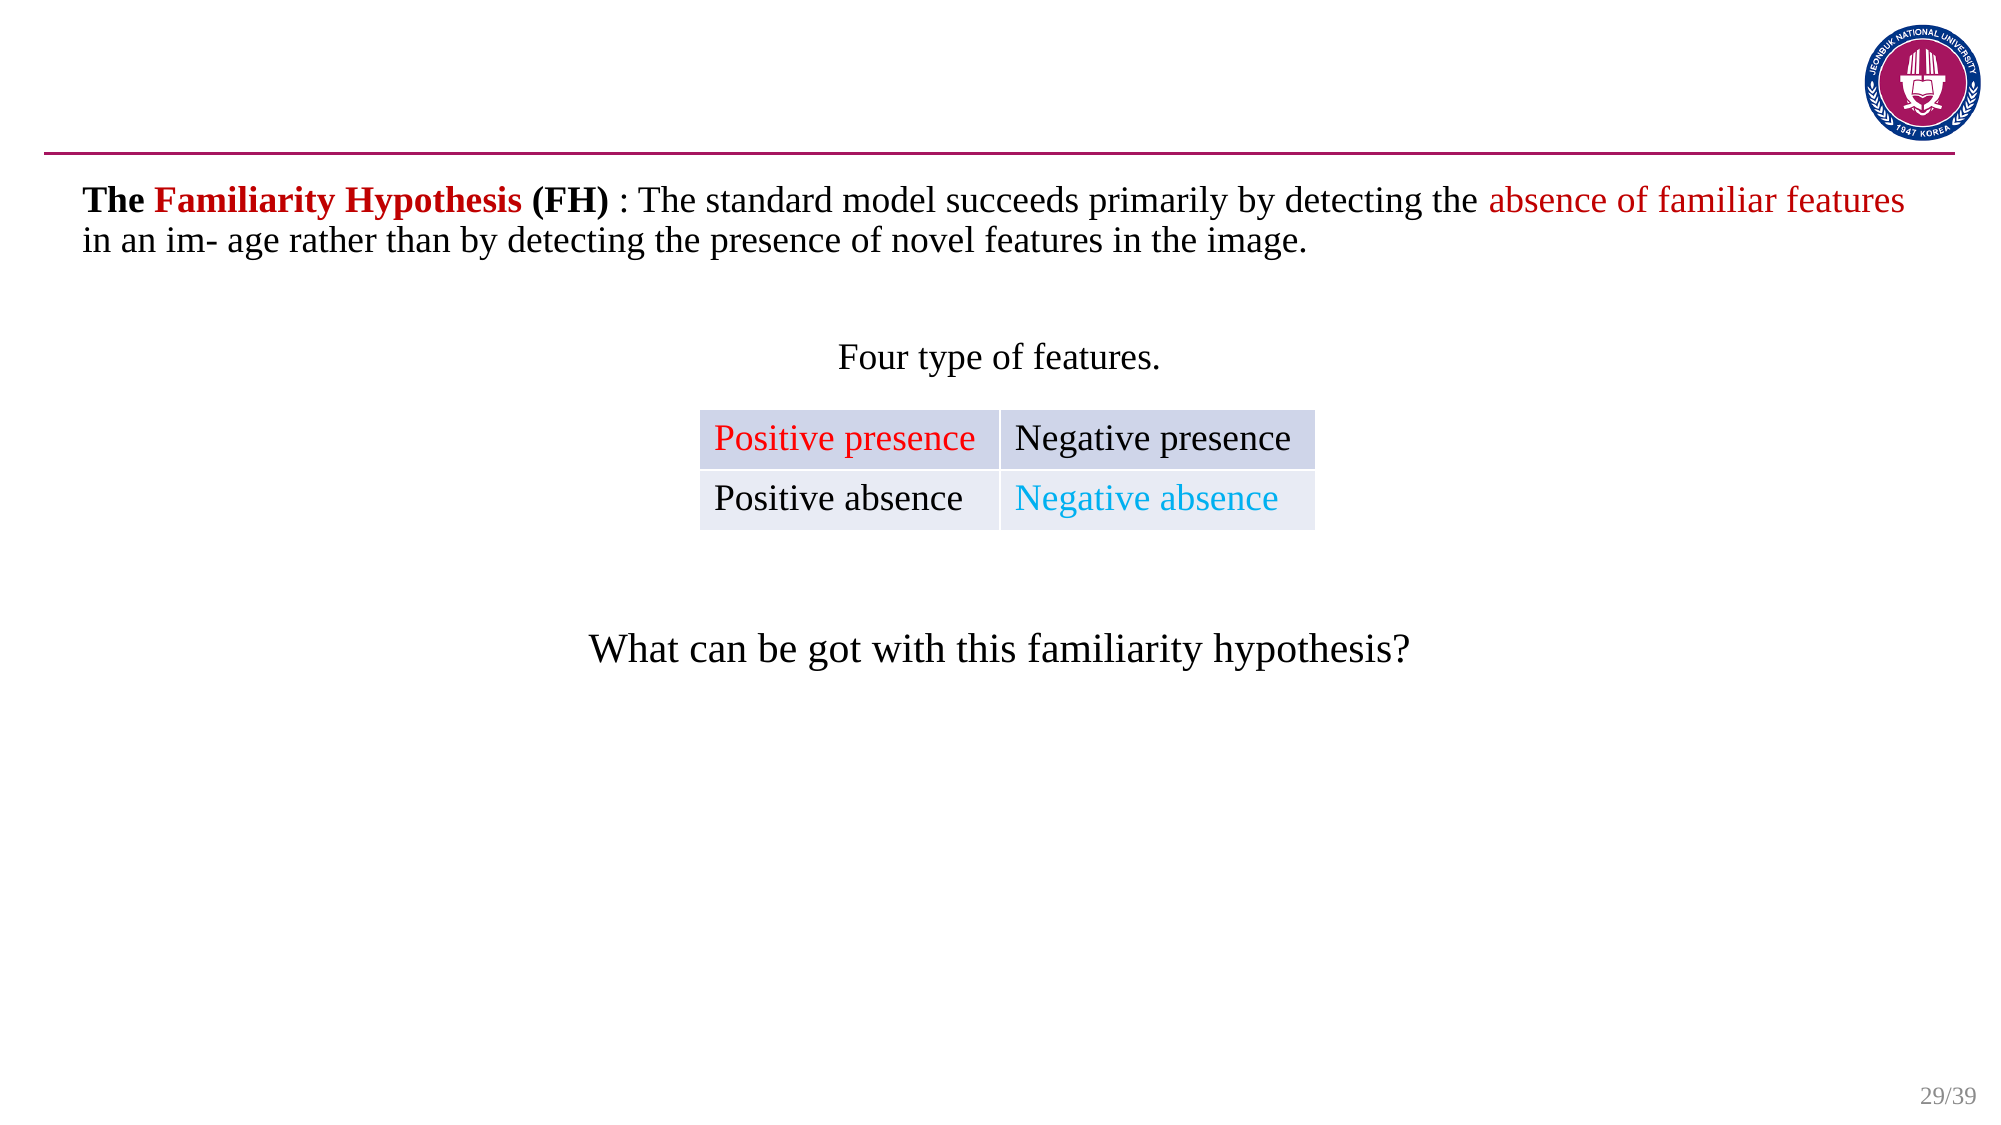

#
The Familiarity Hypothesis (FH) : The standard model succeeds primarily by detecting the absence of familiar features in an im- age rather than by detecting the presence of novel features in the image.
Four type of features.
| Positive presence | Negative presence |
| --- | --- |
| Positive absence | Negative absence |
What can be got with this familiarity hypothesis?
29/39